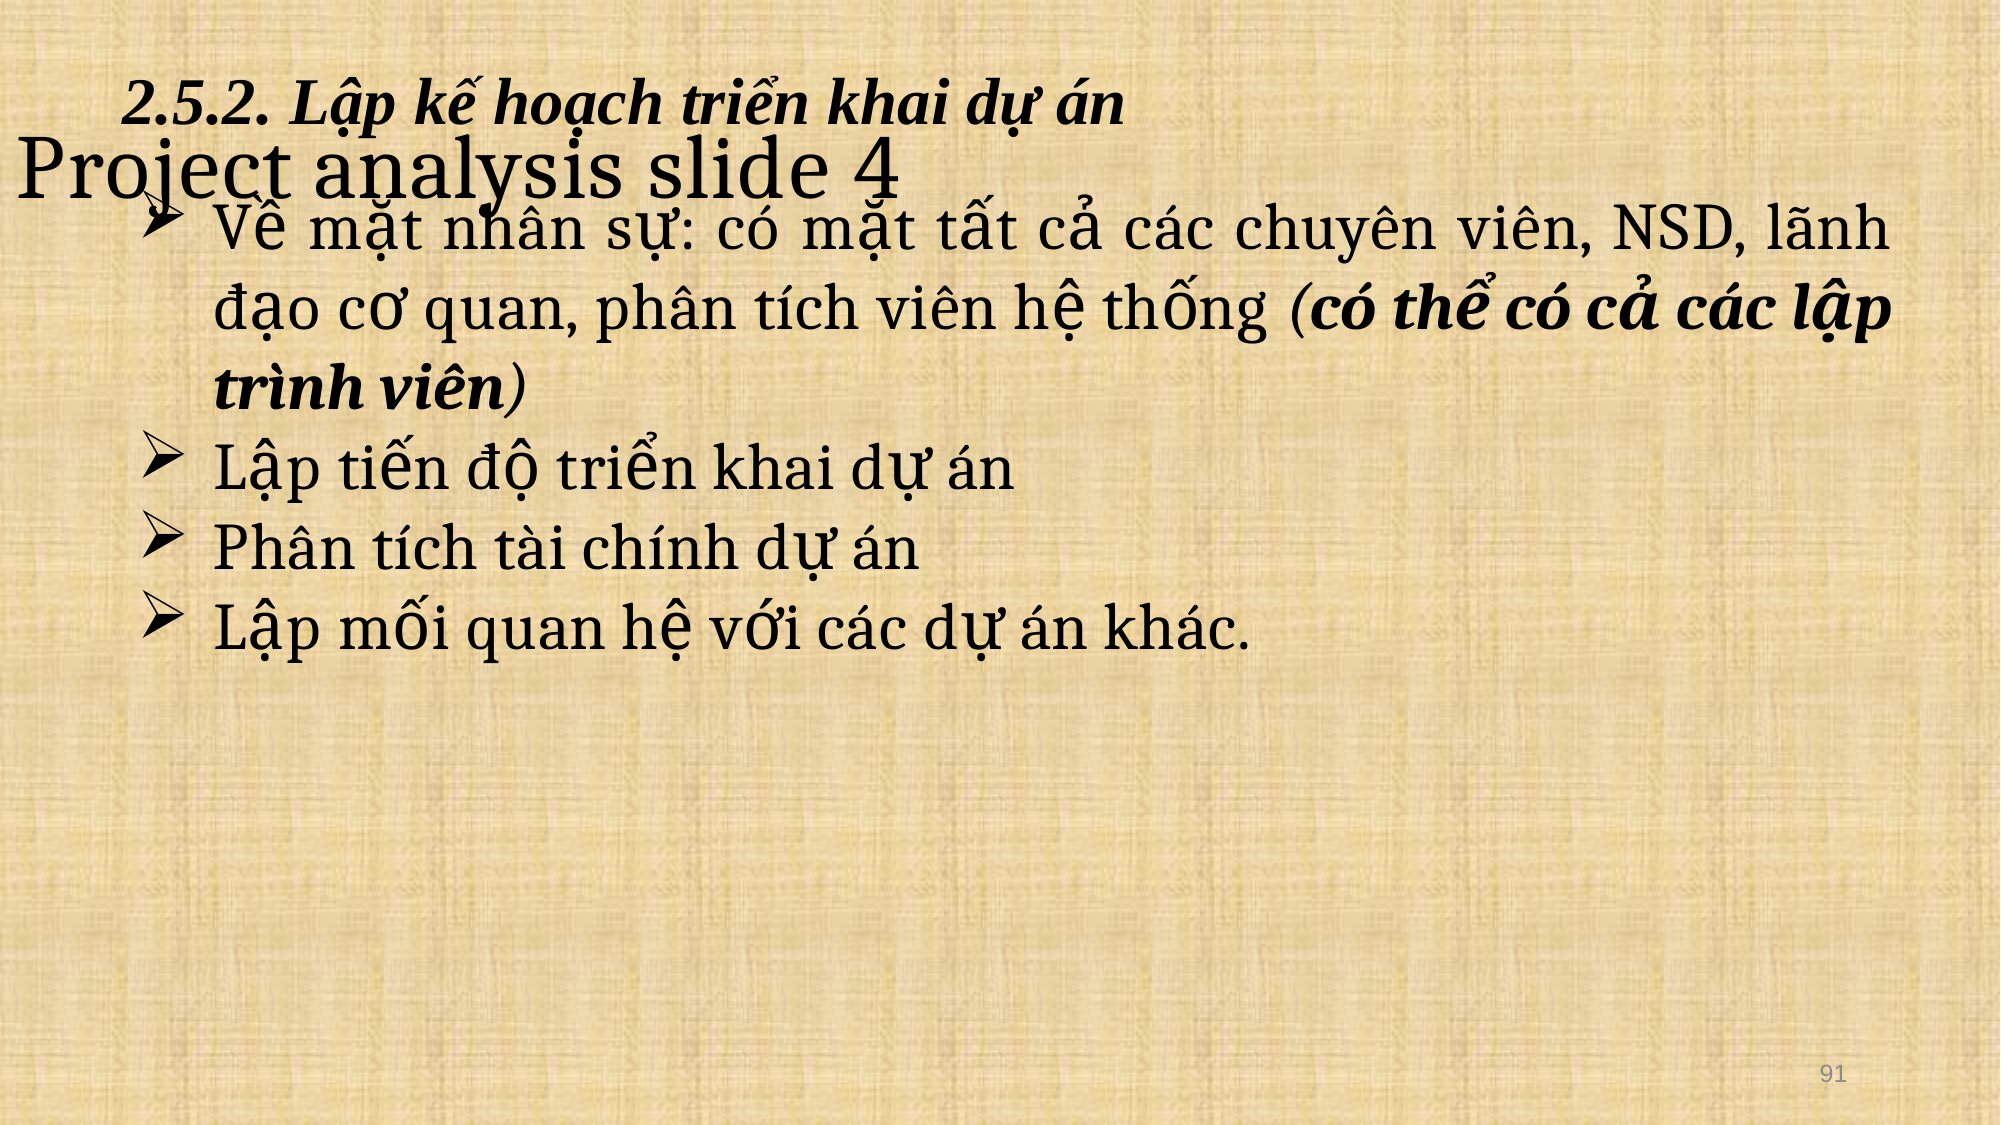

Project analysis slide 4
2.5.2. Lập kế hoạch triển khai dự án
Về mặt nhân sự: có mặt tất cả các chuyên viên, NSD, lãnh đạo cơ quan, phân tích viên hệ thống (có thể có cả các lập trình viên)
Lập tiến độ triển khai dự án
Phân tích tài chính dự án
Lập mối quan hệ với các dự án khác.

91